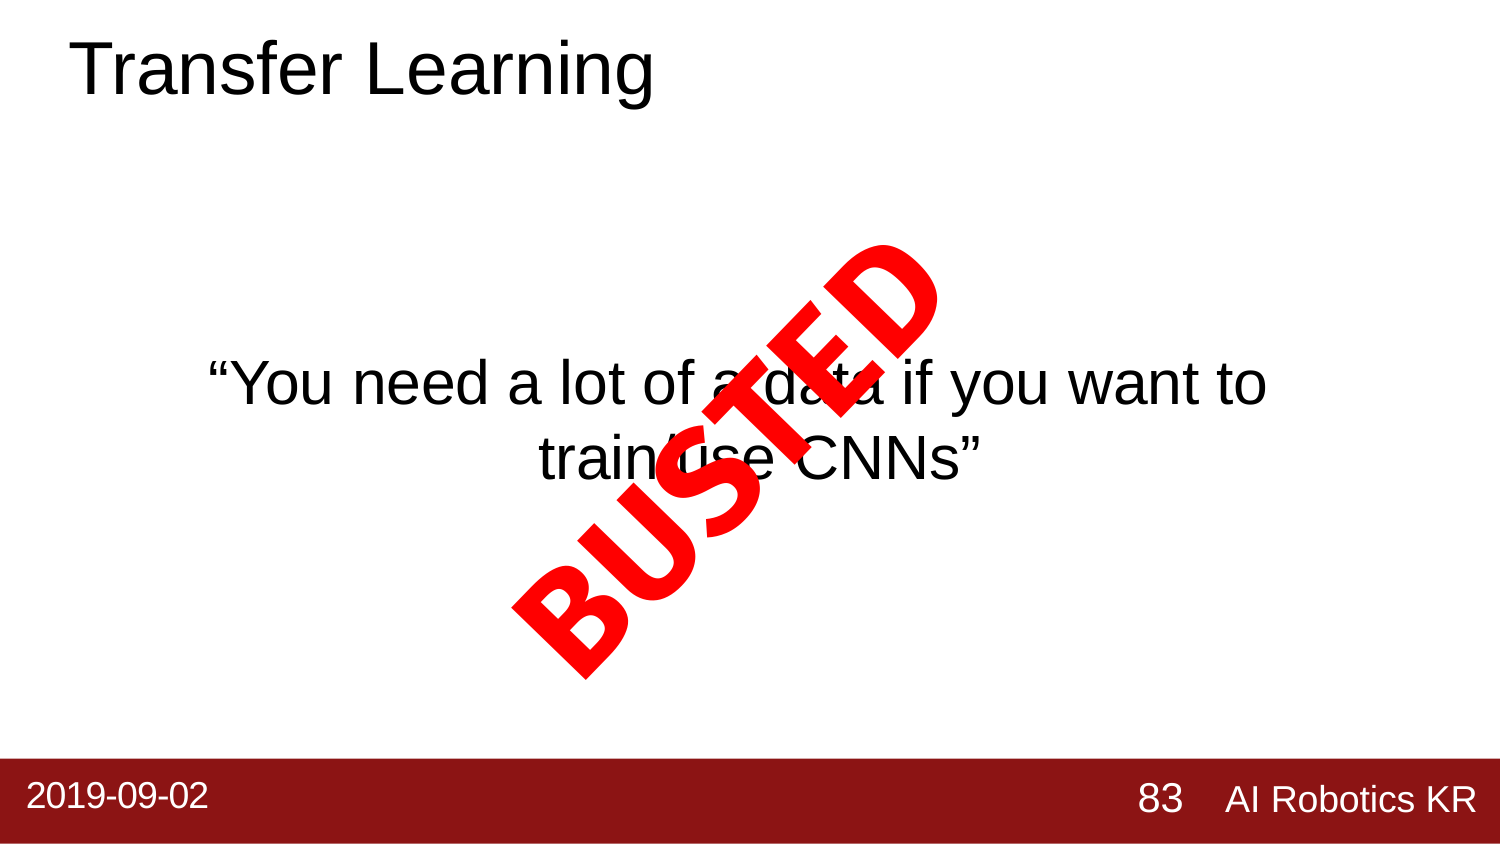

# Transfer Learning
“You need a lot of a data if you want to  train/use CNNs”
BUSTED
AI Robotics KR
2019-09-02
83